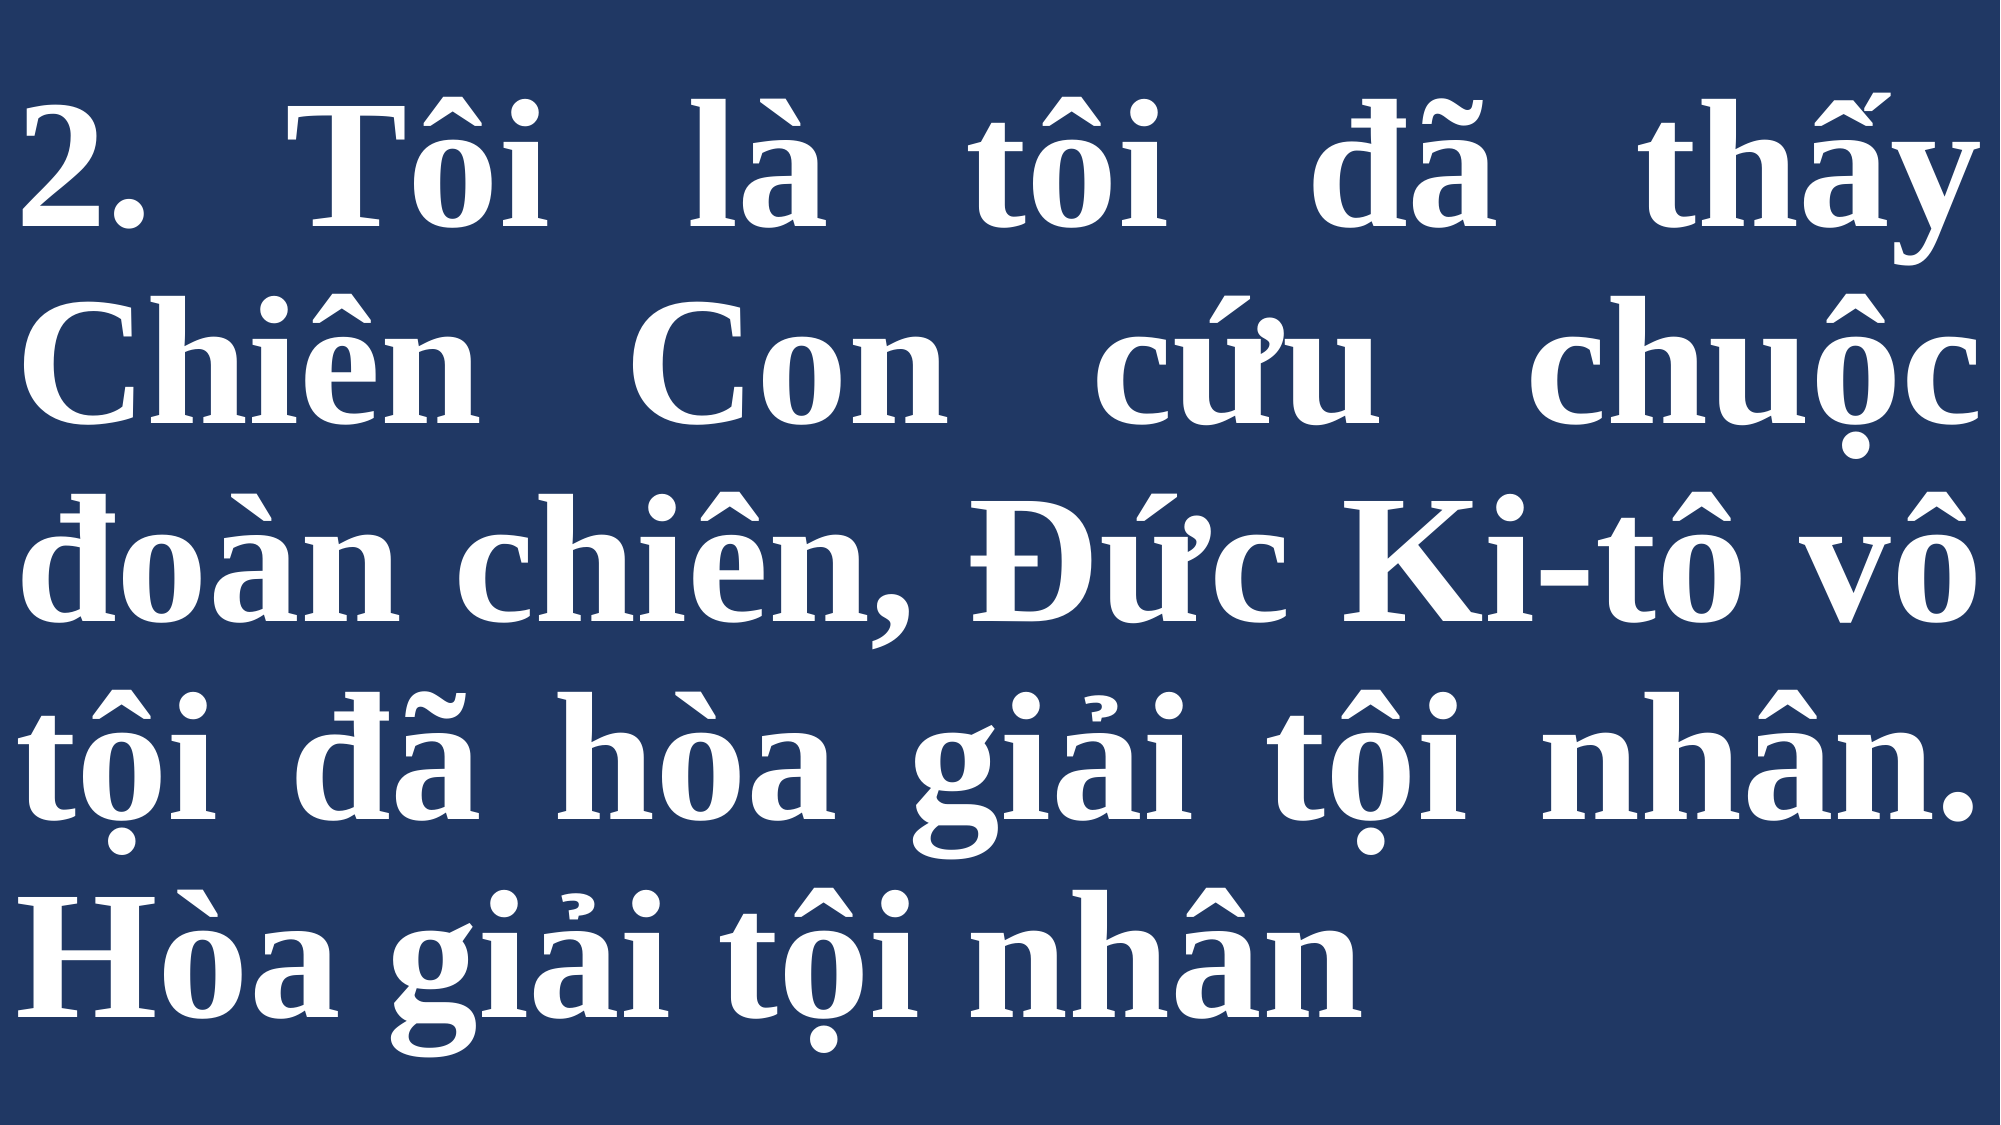

# 2. Tôi là tôi đã thấy Chiên Con cứu chuộc đoàn chiên, Đức Ki-tô vô tội đã hòa giải tội nhân. Hòa giải tội nhân